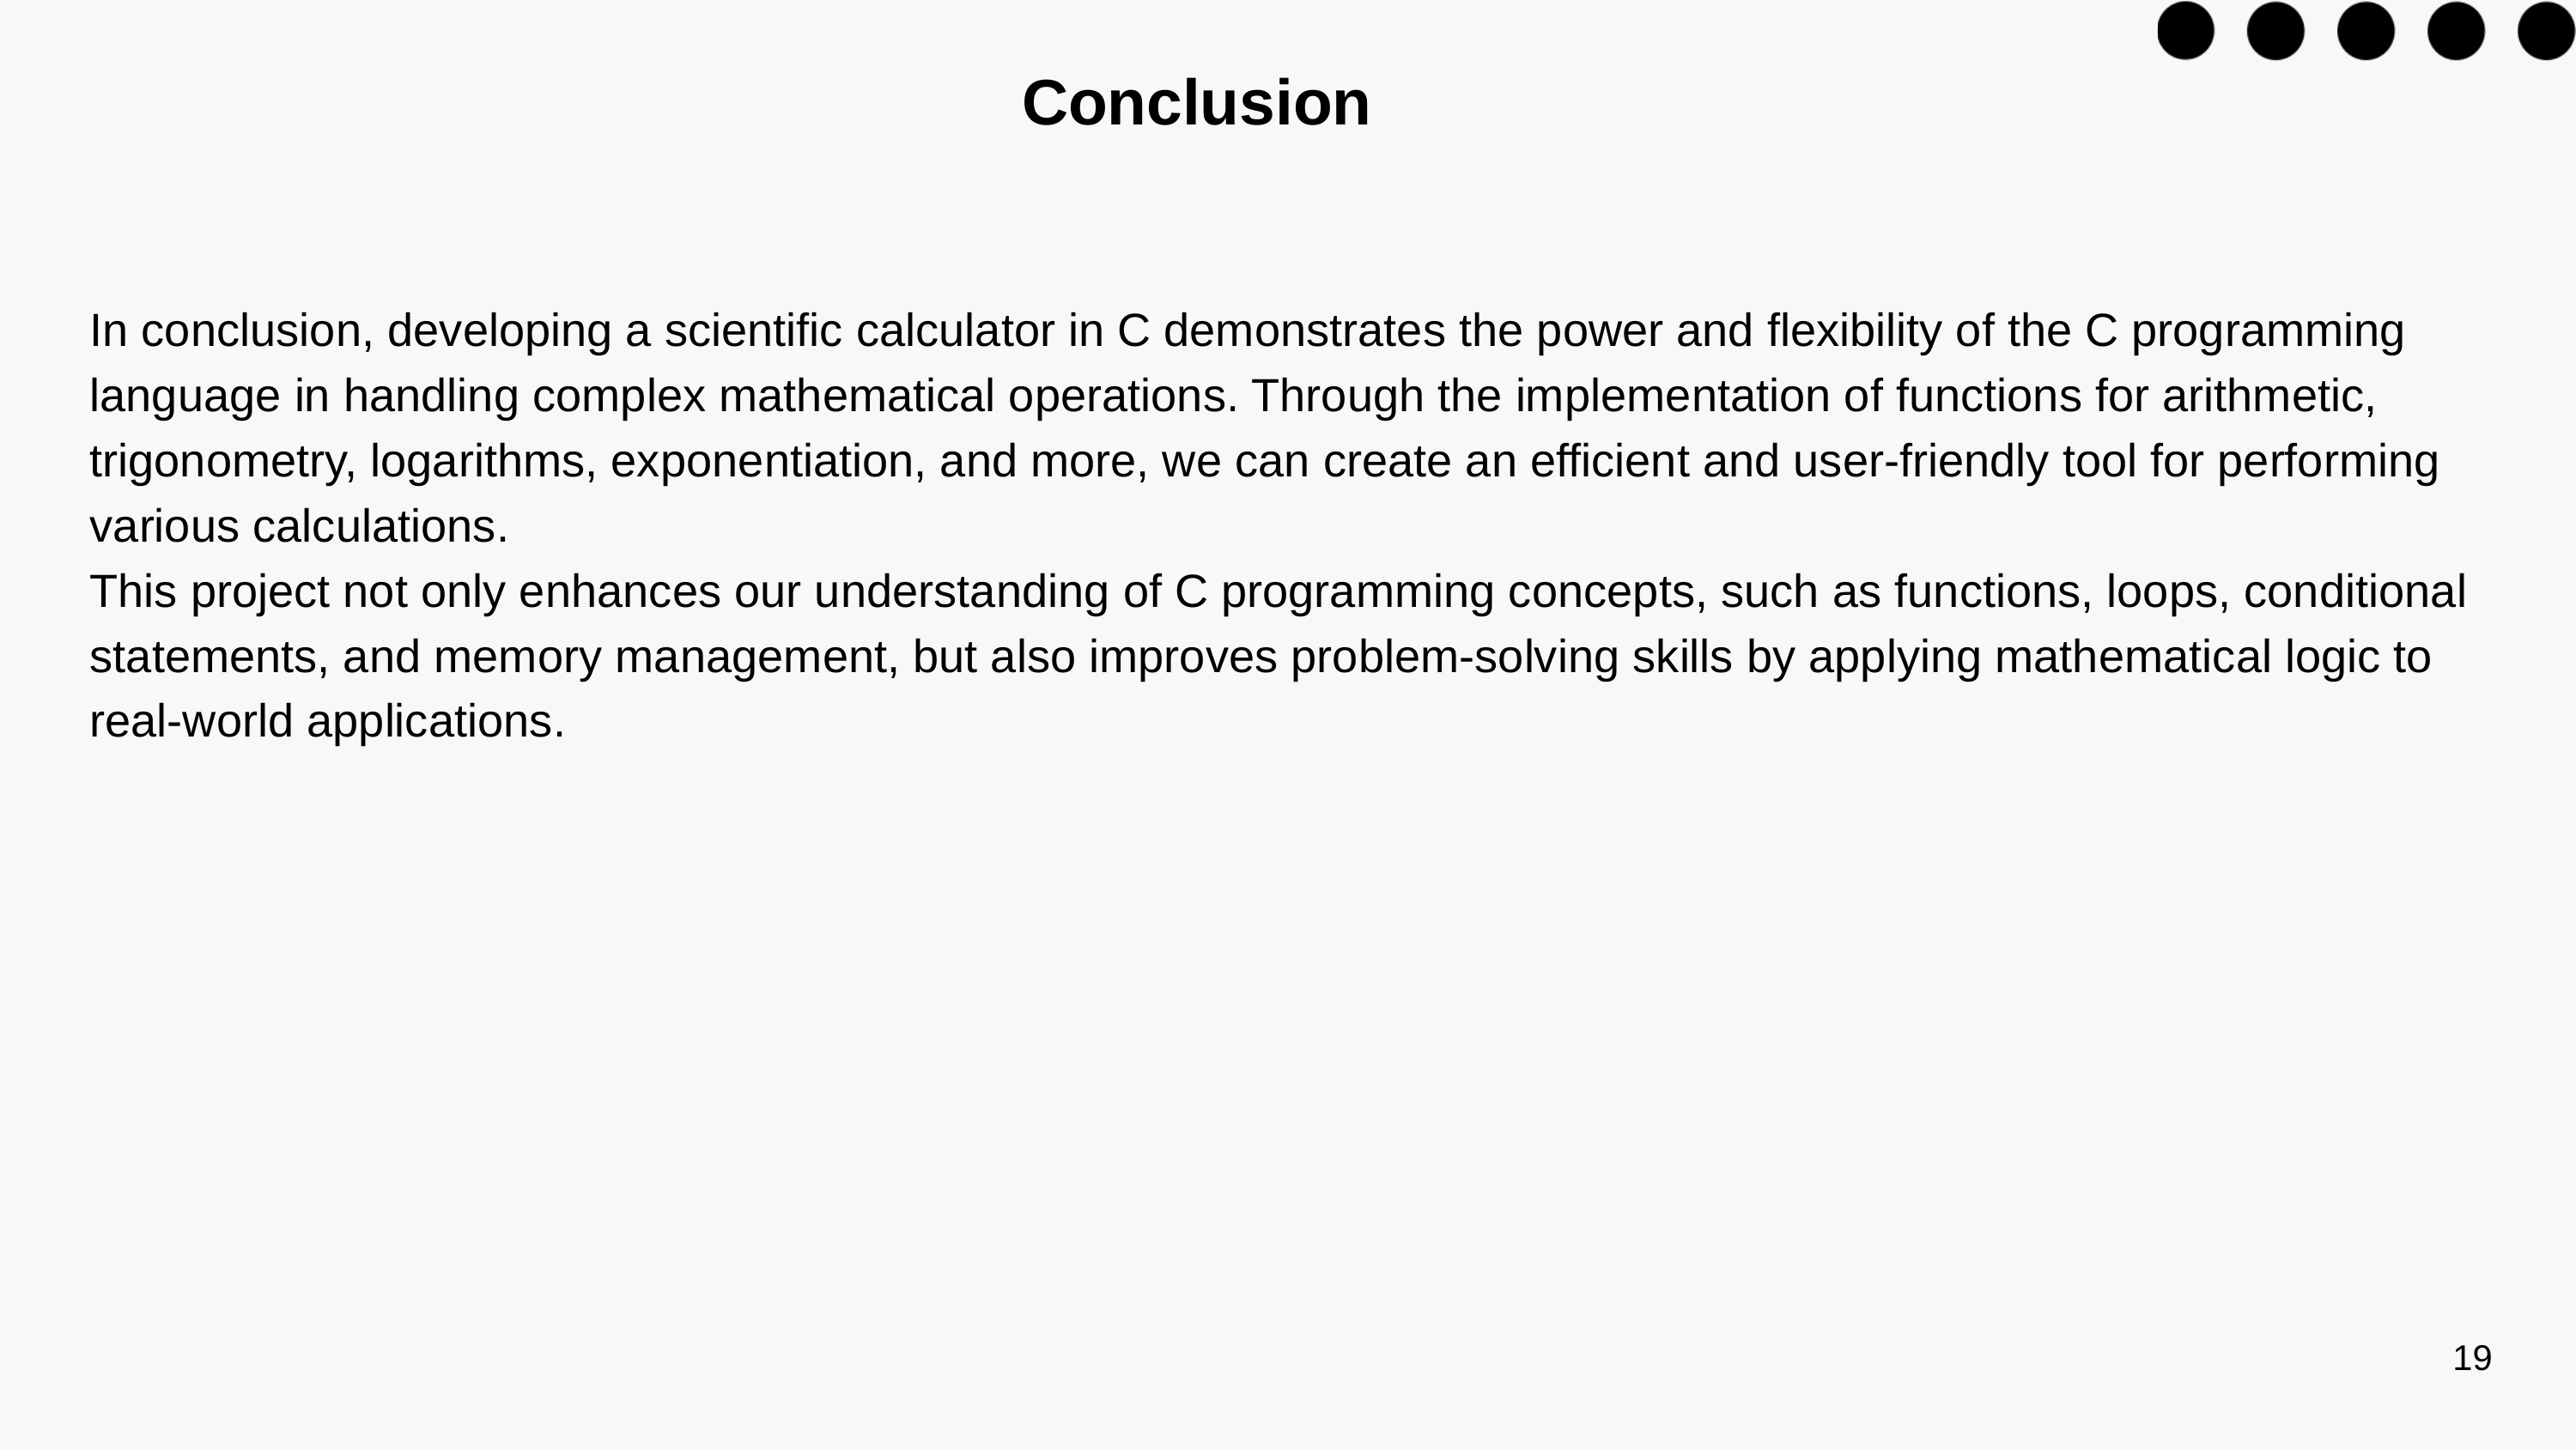

Conclusion
In conclusion, developing a scientific calculator in C demonstrates the power and flexibility of the C programming language in handling complex mathematical operations. Through the implementation of functions for arithmetic, trigonometry, logarithms, exponentiation, and more, we can create an efficient and user-friendly tool for performing various calculations.
This project not only enhances our understanding of C programming concepts, such as functions, loops, conditional statements, and memory management, but also improves problem-solving skills by applying mathematical logic to real-world applications.

19